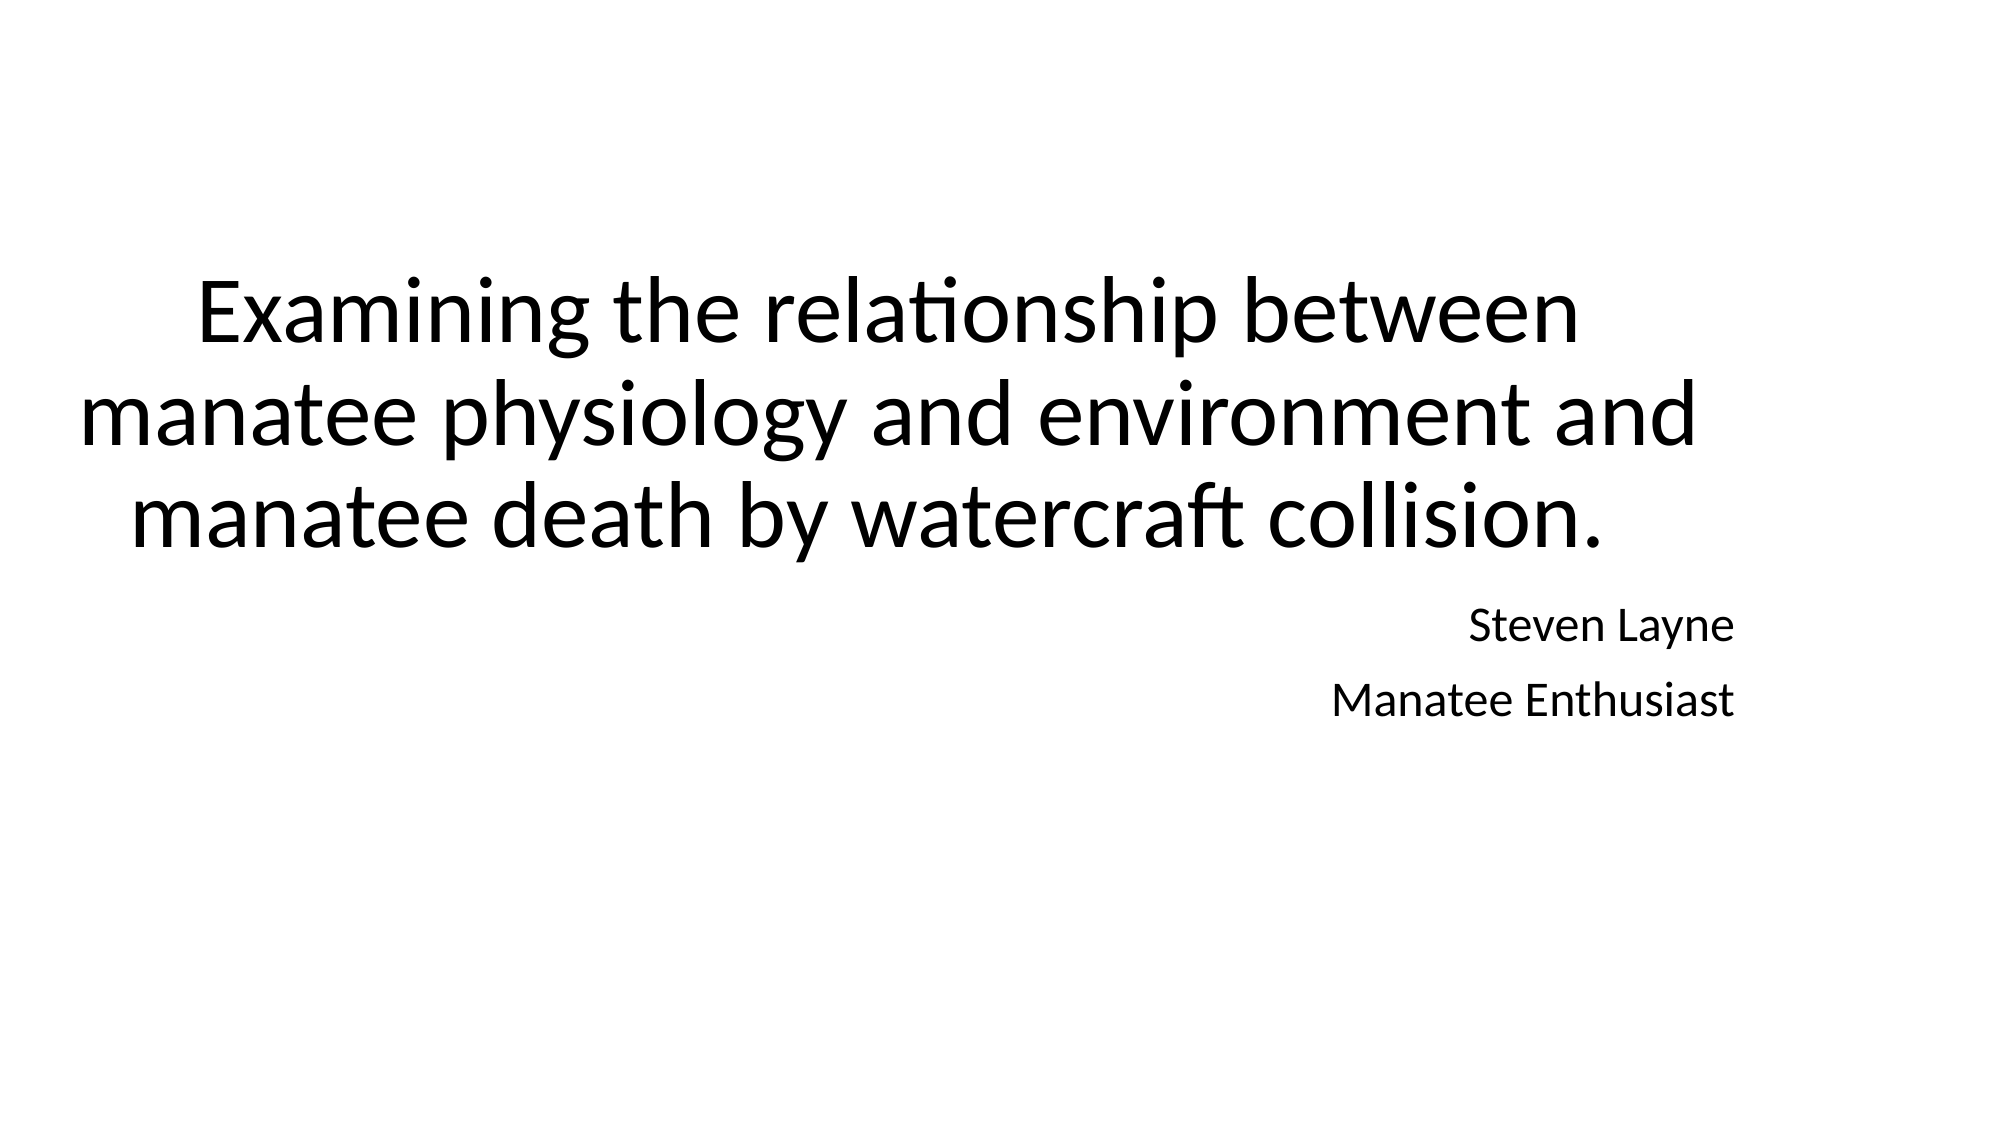

# Examining the relationship between manatee physiology and environment and manatee death by watercraft collision.
Steven Layne
Manatee Enthusiast